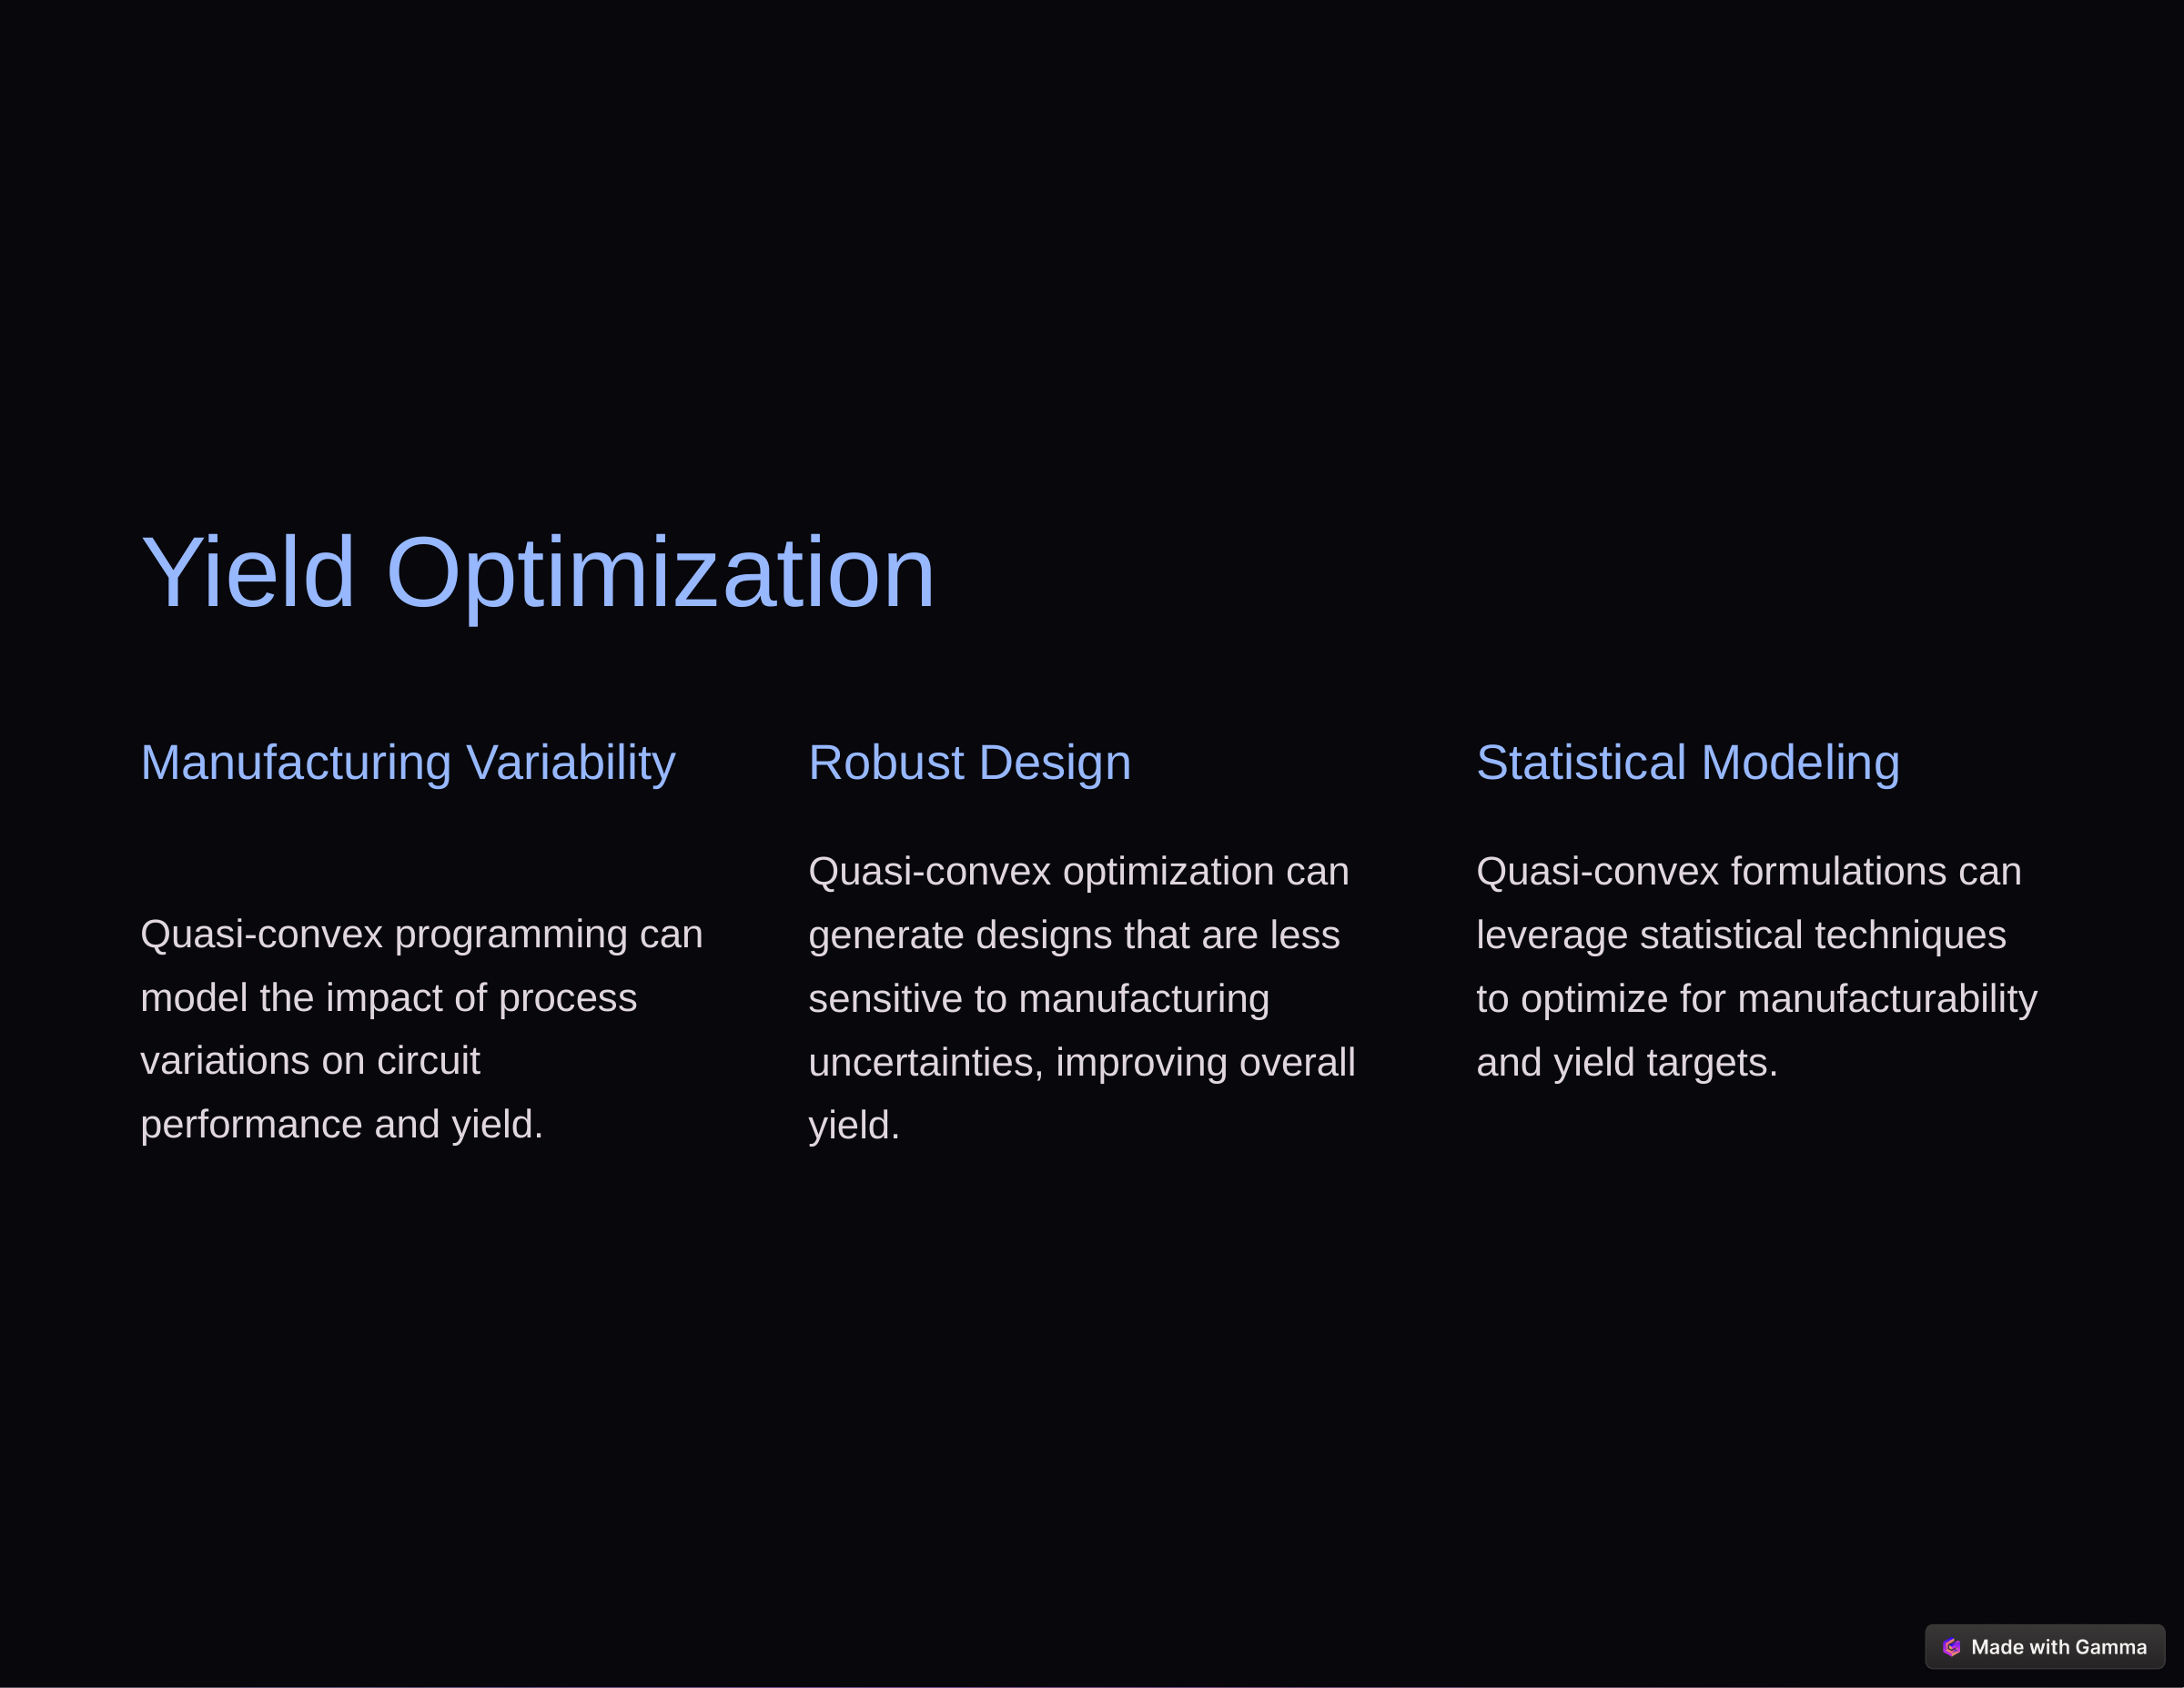

Yield Optimization
Manufacturing Variability
Robust Design
Statistical Modeling
Quasi-convex optimization can generate designs that are less sensitive to manufacturing uncertainties, improving overall yield.
Quasi-convex formulations can leverage statistical techniques to optimize for manufacturability and yield targets.
Quasi-convex programming can model the impact of process variations on circuit performance and yield.